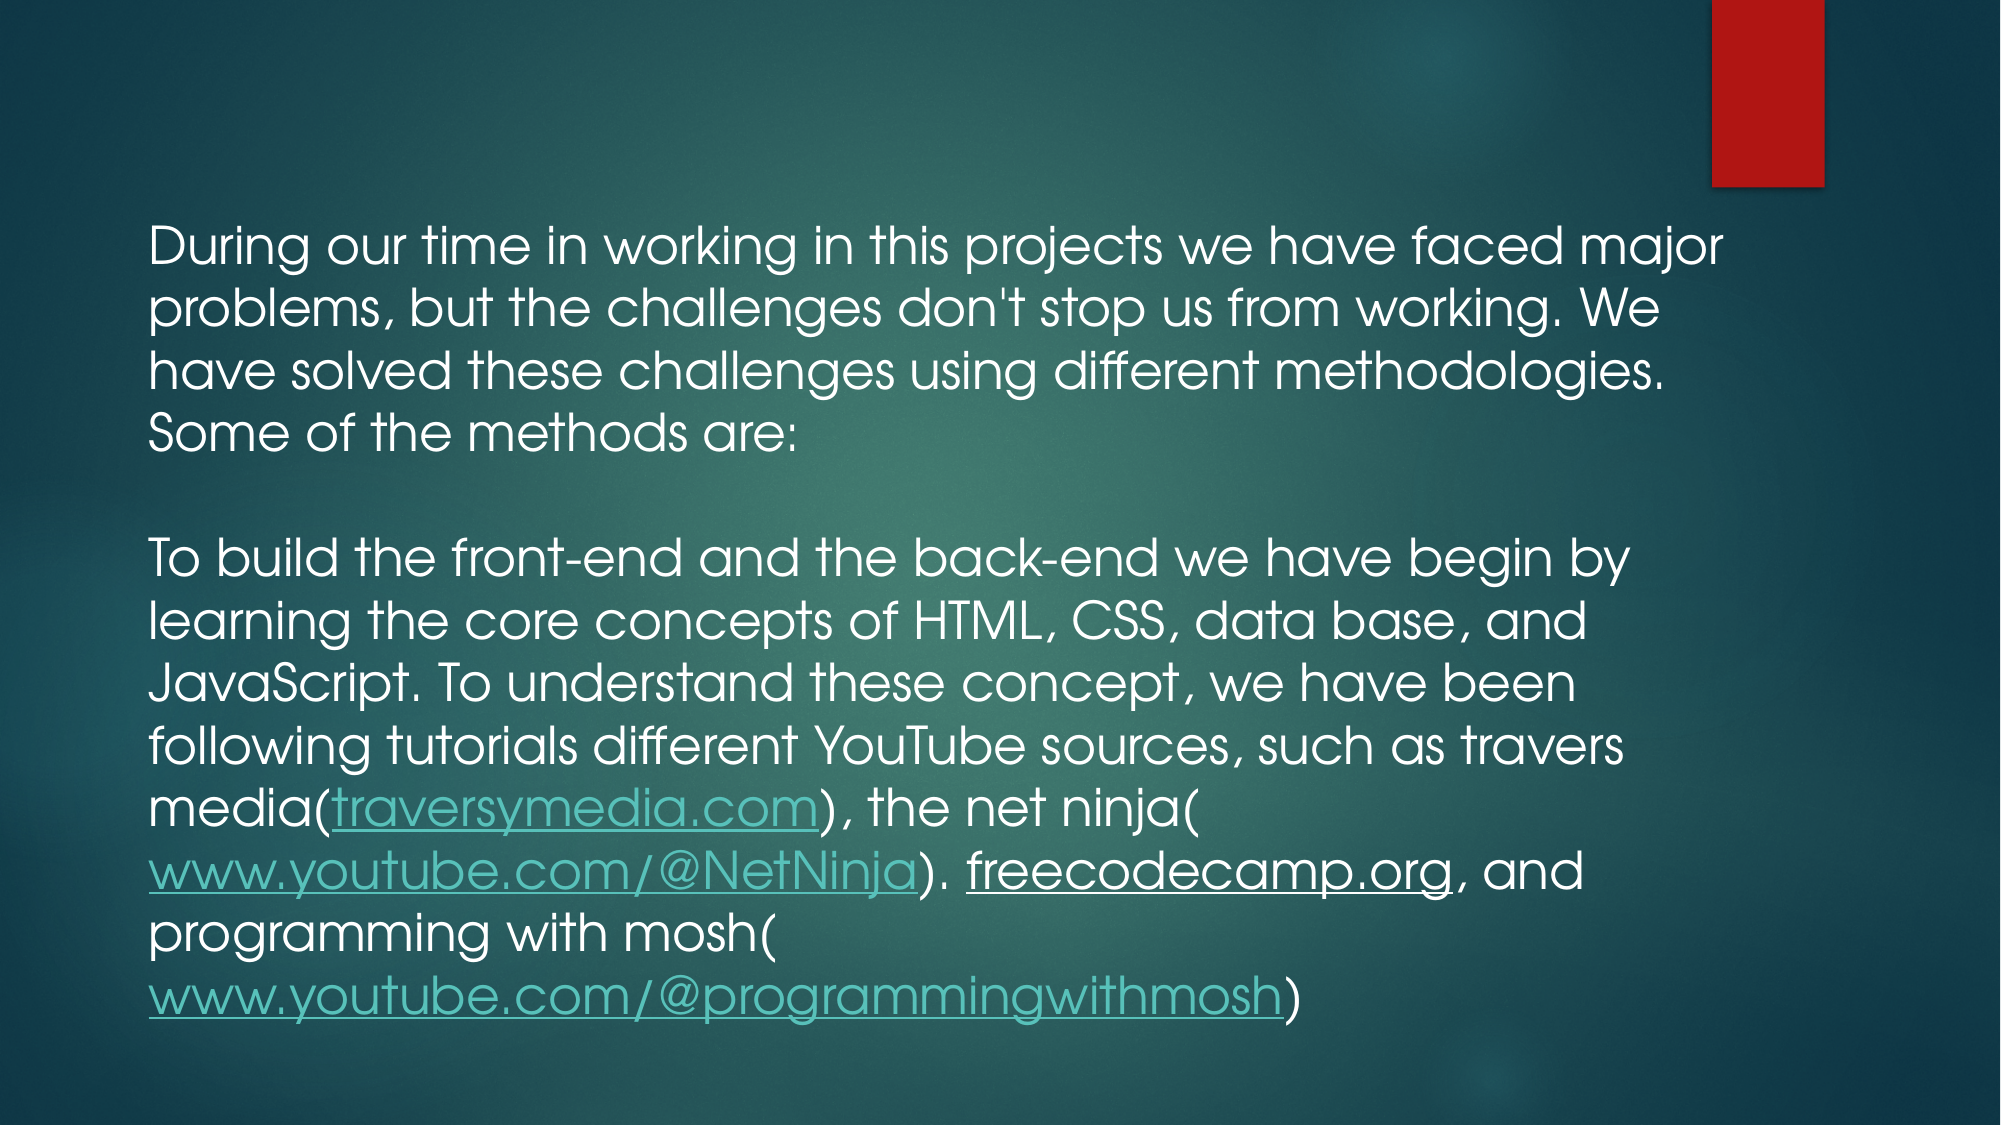

During our time in working in this projects we have faced major problems, but the challenges don't stop us from working. We have solved these challenges using different methodologies. Some of the methods are:

To build the front-end and the back-end we have begin by learning the core concepts of HTML, CSS, data base, and JavaScript. To understand these concept, we have been following tutorials different YouTube sources, such as travers media(traversymedia.com), the net ninja(www.youtube.com/@NetNinja). freecodecamp.org, and programming with mosh(www.youtube.com/@programmingwithmosh)